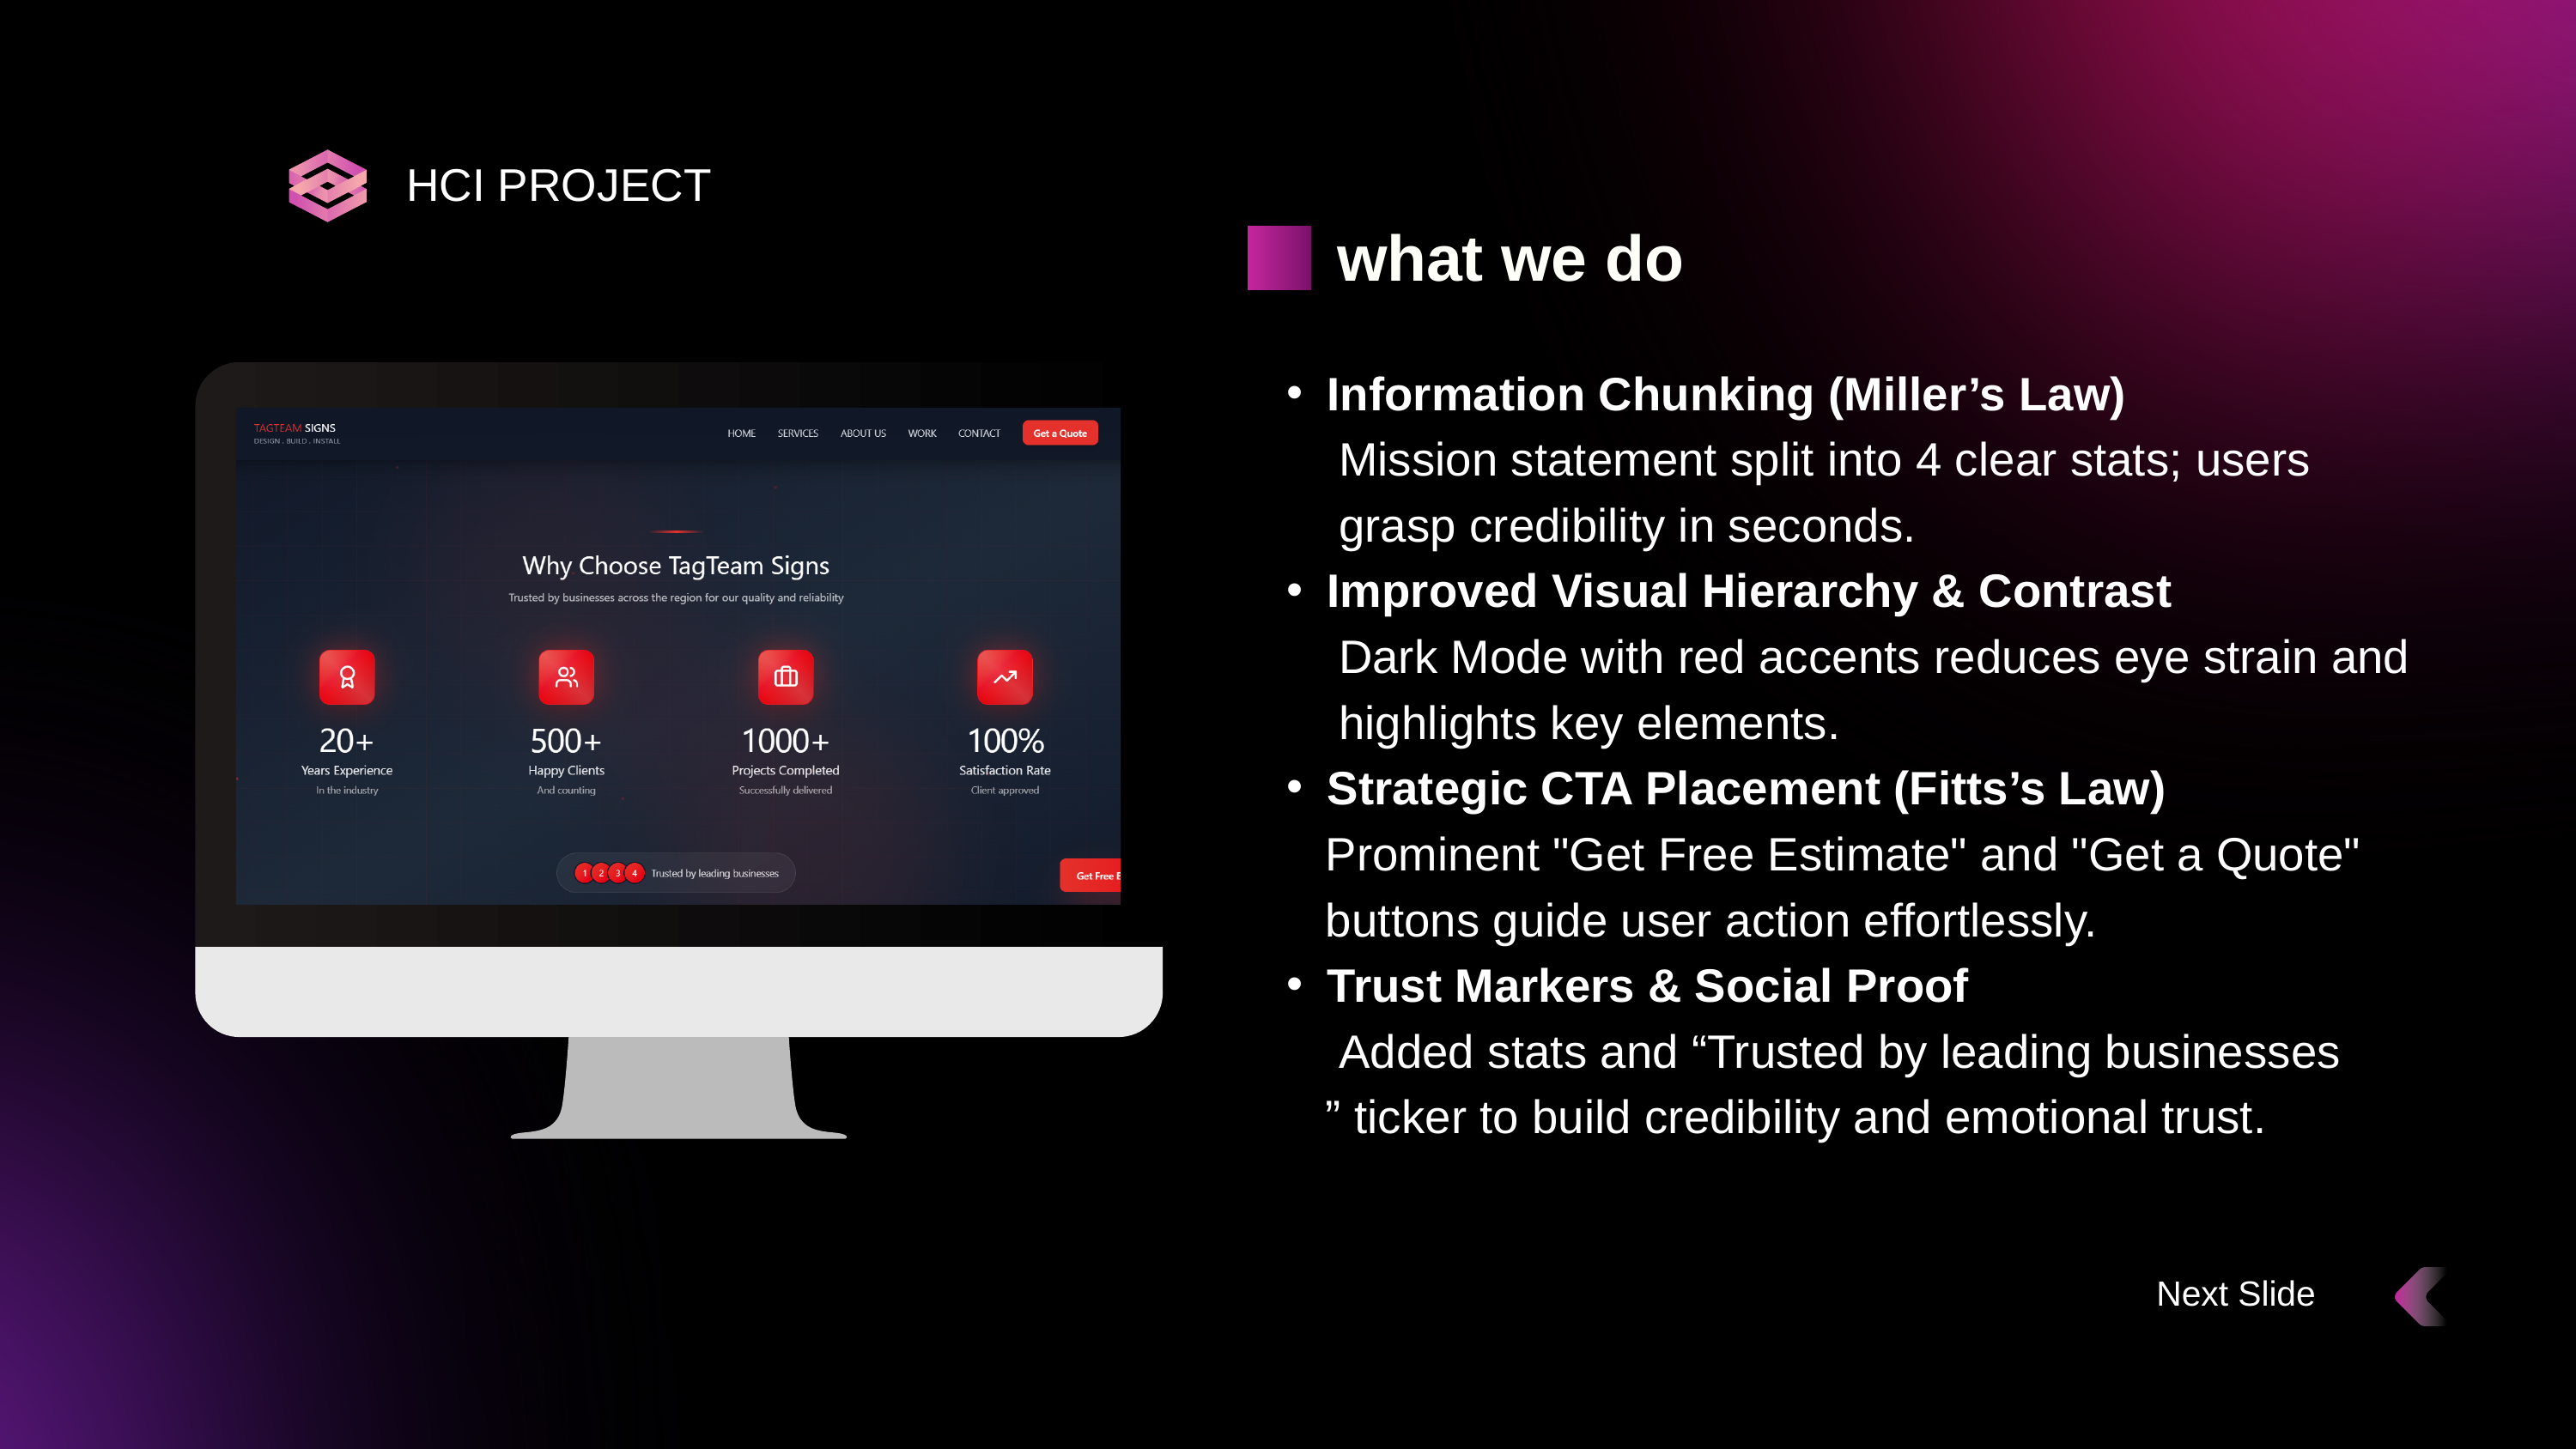

HCI PROJECT
what we do

Information Chunking (Miller’s Law)
       Mission statement split into 4 clear stats; users
       grasp credibility in seconds.
Improved Visual Hierarchy & Contrast
       Dark Mode with red accents reduces eye strain and
       highlights key elements.
Strategic CTA Placement (Fitts’s Law)
      Prominent "Get Free Estimate" and "Get a Quote"
      buttons guide user action effortlessly.
Trust Markers & Social Proof
       Added stats and “Trusted by leading businesses
      ” ticker to build credibility and emotional trust.

Next Slide